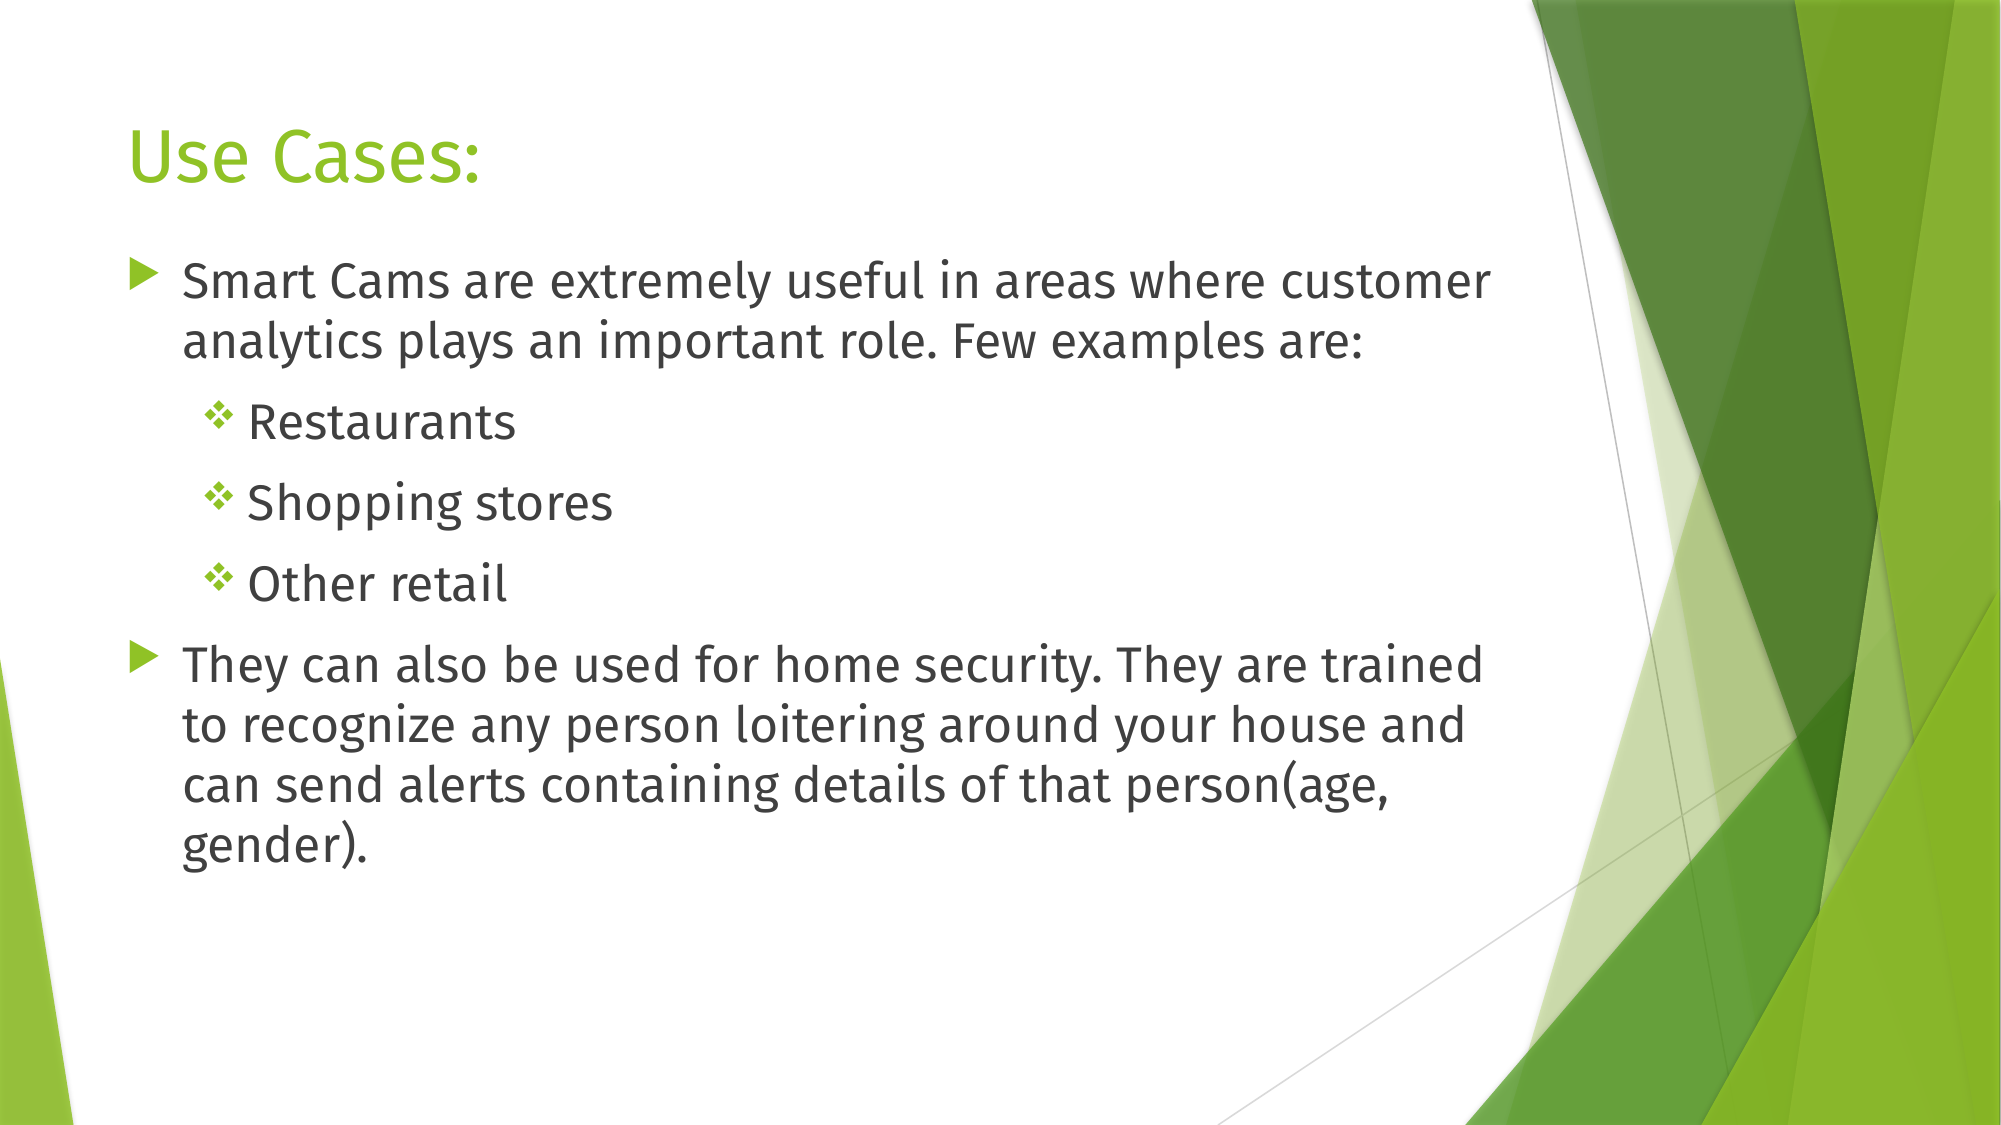

# Use Cases:
Smart Cams are extremely useful in areas where customer analytics plays an important role. Few examples are:
Restaurants
Shopping stores
Other retail
They can also be used for home security. They are trained to recognize any person loitering around your house and can send alerts containing details of that person(age, gender).